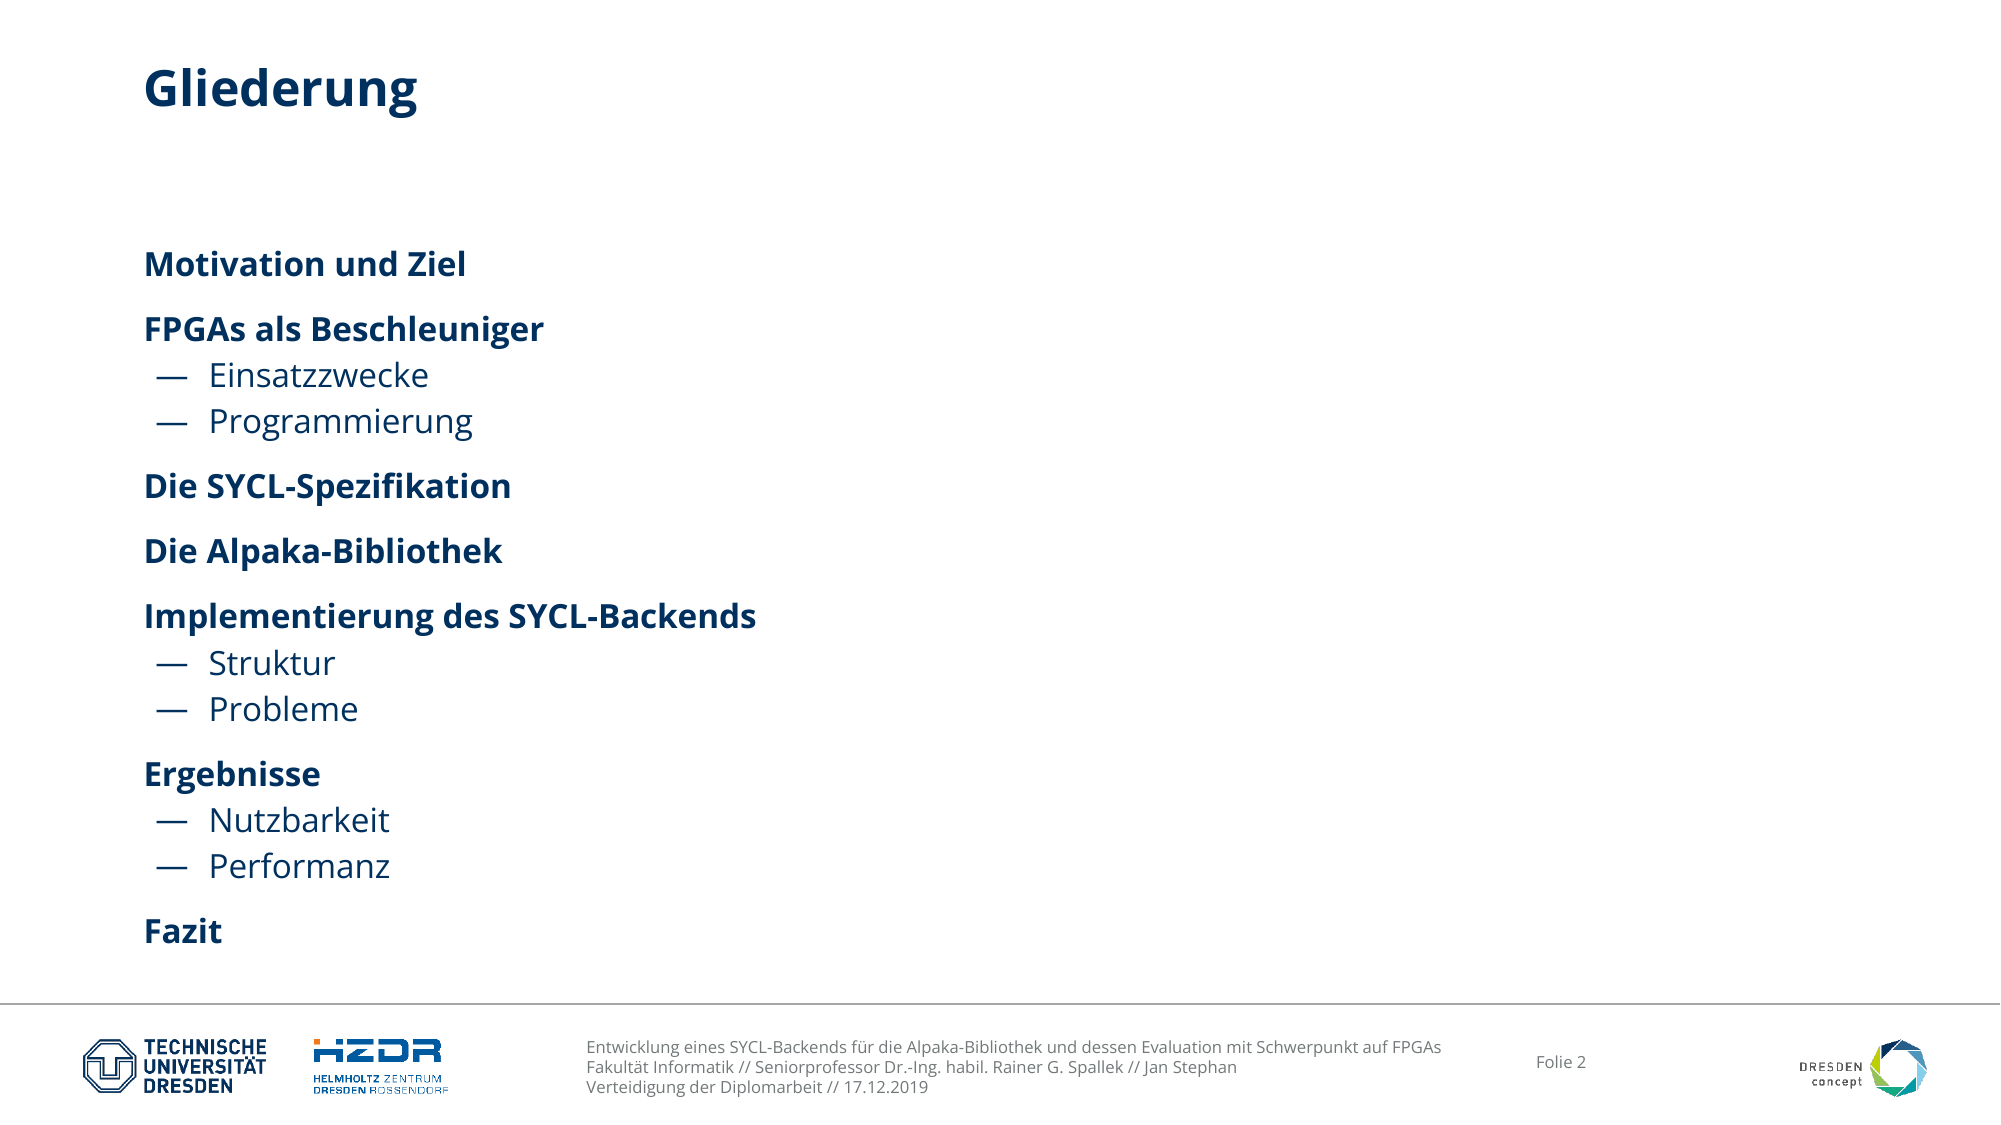

# Gliederung
Motivation und Ziel
FPGAs als Beschleuniger
Einsatzzwecke
Programmierung
Die SYCL-Spezifikation
Die Alpaka-Bibliothek
Implementierung des SYCL-Backends
Struktur
Probleme
Ergebnisse
Nutzbarkeit
Performanz
Fazit